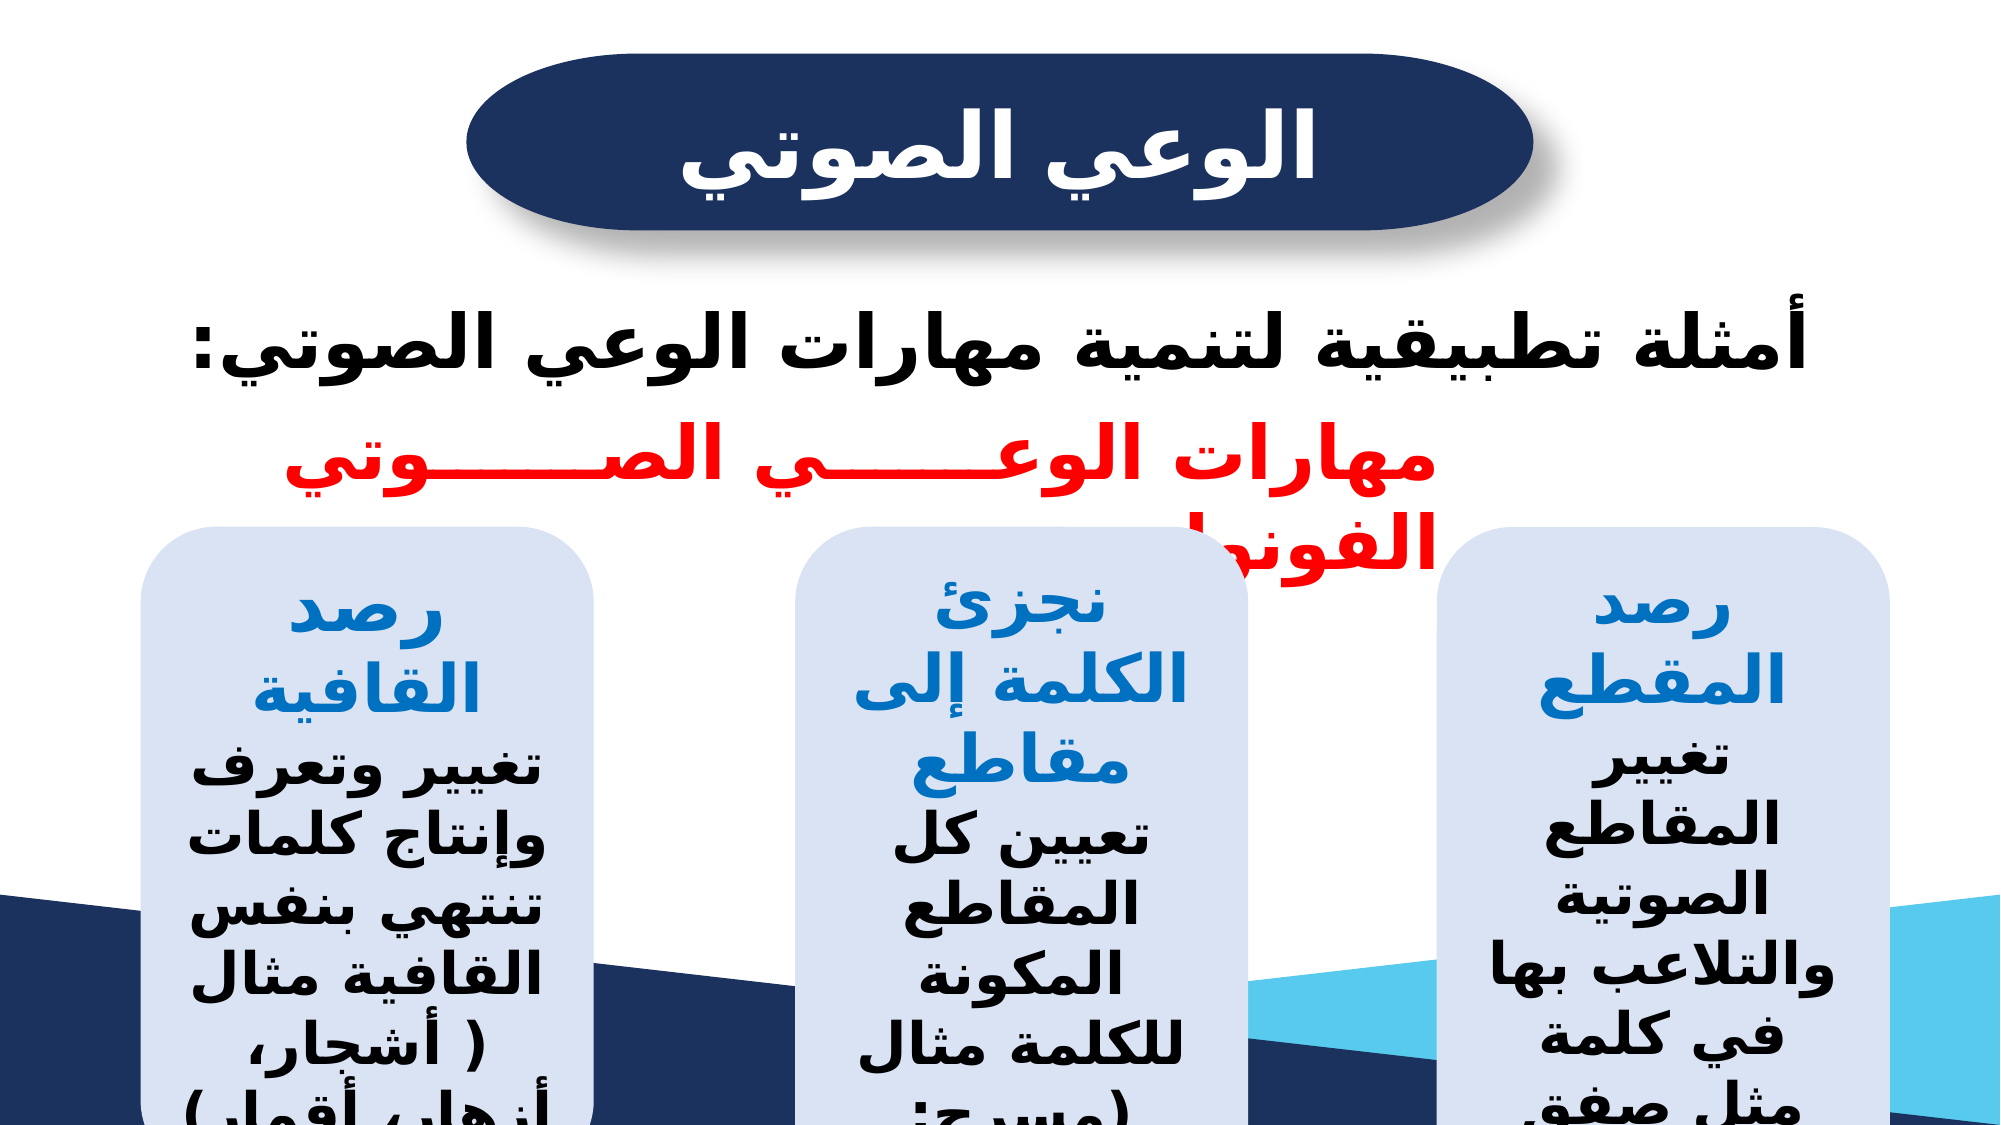

الوعي الصوتي
أمثلة تطبيقية لتنمية مهارات الوعي الصوتي:
مهارات الوعي الصوتي الفونولوجي:
رصد القافية
تغيير وتعرف وإنتاج كلمات تنتهي بنفس القافية مثال ( أشجار، أزهار، أقمار)
نجزئ الكلمة إلى مقاطع
تعيين كل المقاطع المكونة للكلمة مثال (مسرح: مسـ/ر/ح)
رصد المقطع
تغيير المقاطع الصوتية والتلاعب بها في كلمة مثل صفق لكل مقطع من المقاطع المكونة لاسمك